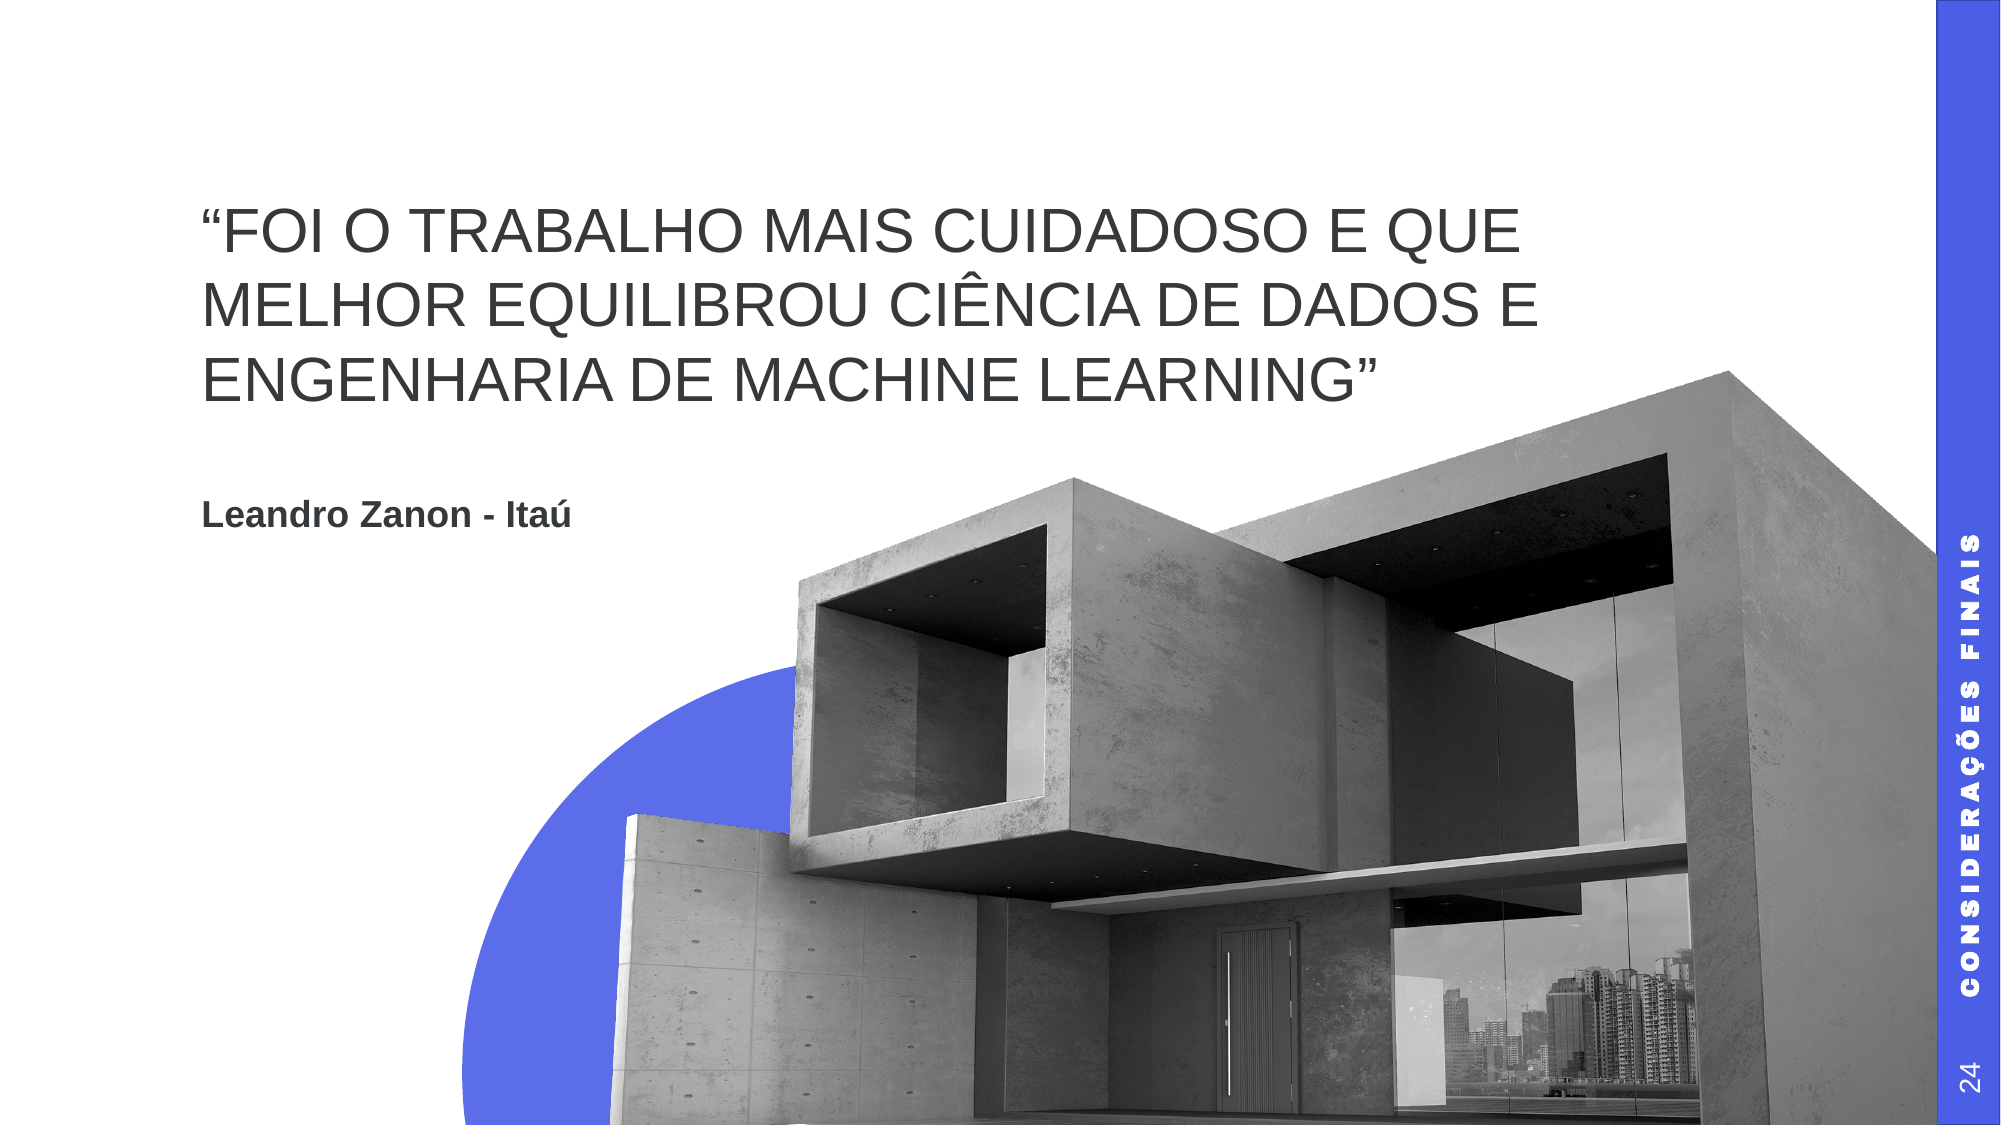

# “foi o trabalho mais cuidadoso e que melhor equilibrou cIência de dados e engenharia de machine learning”
Leandro Zanon - Itaú
Considerações Finais
24